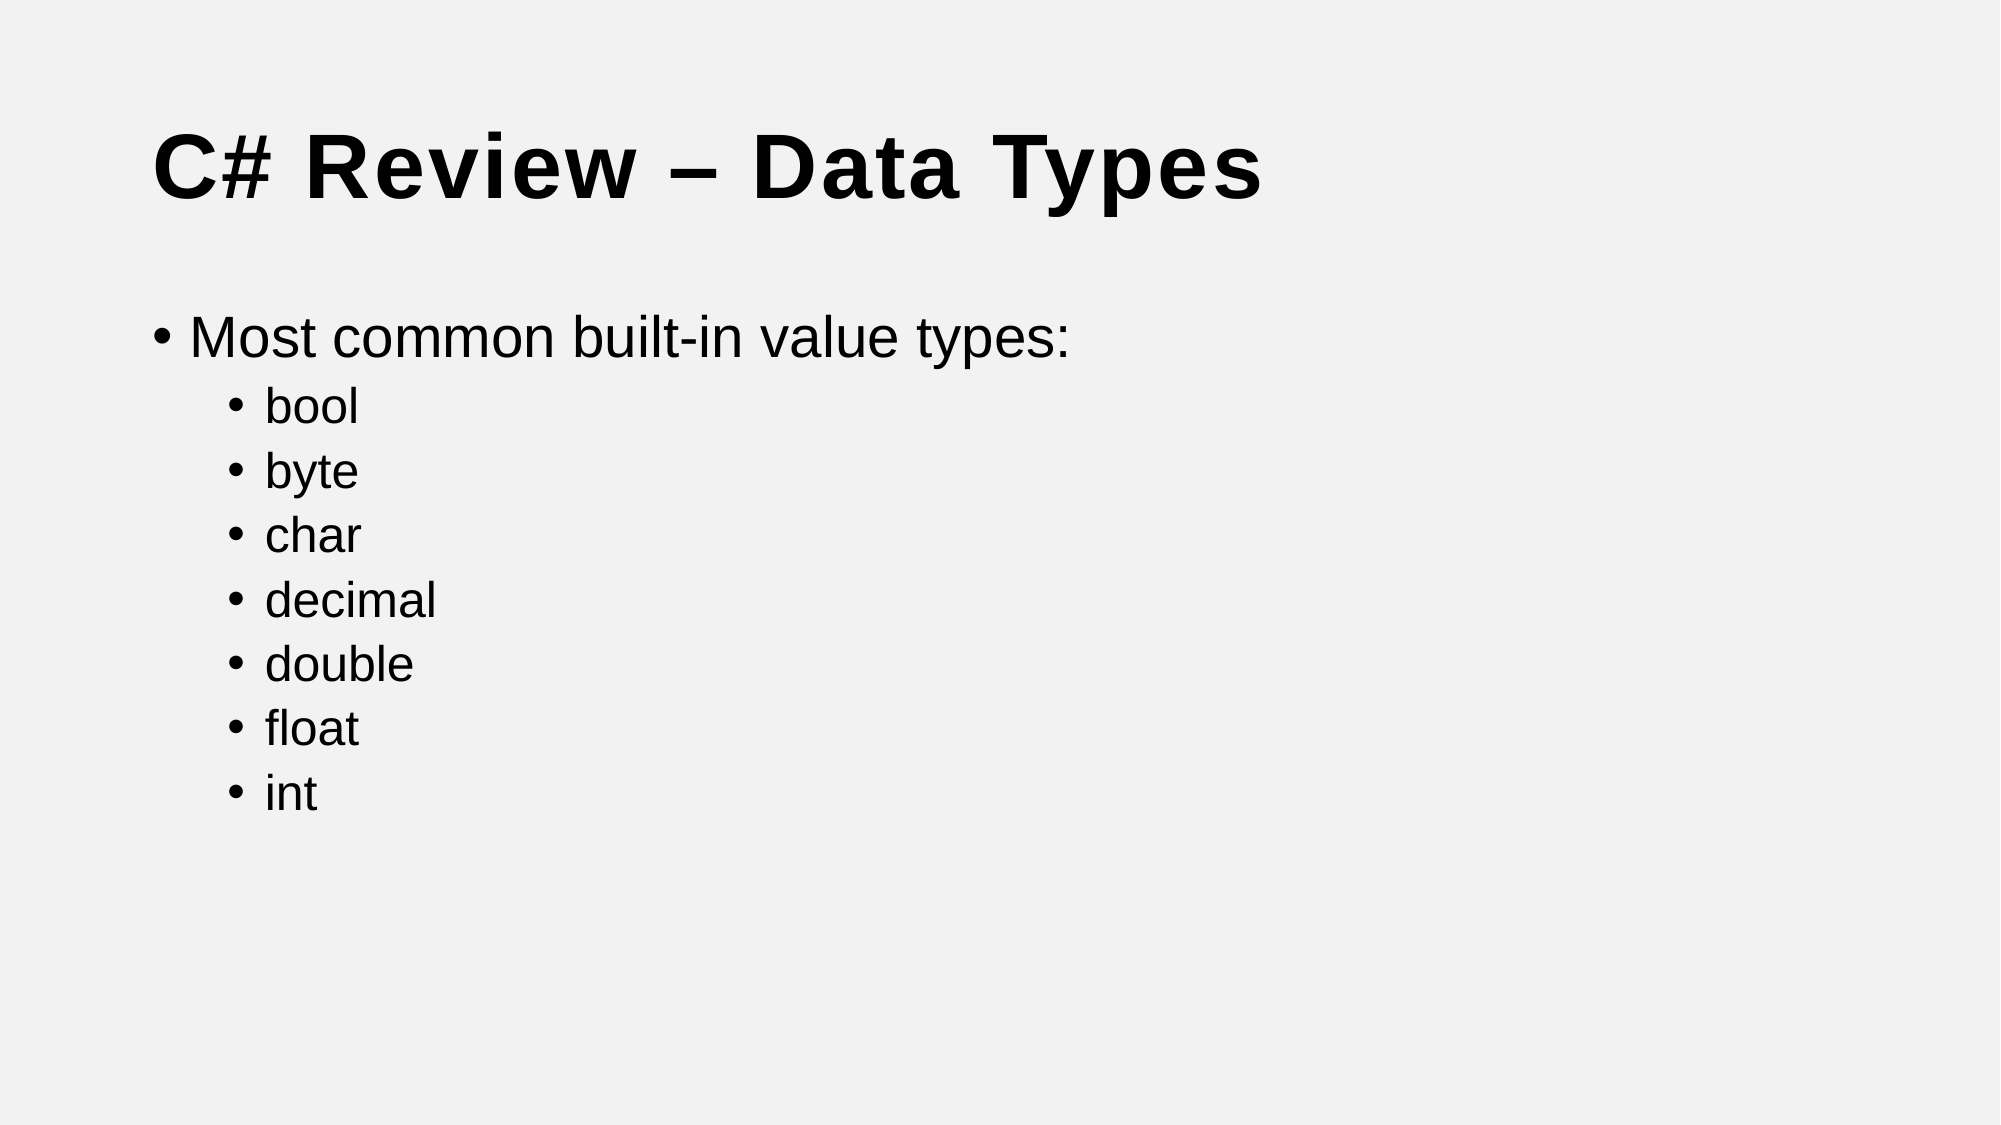

# C# Review – Data Types
Most common built-in value types:
bool
byte
char
decimal
double
float
int